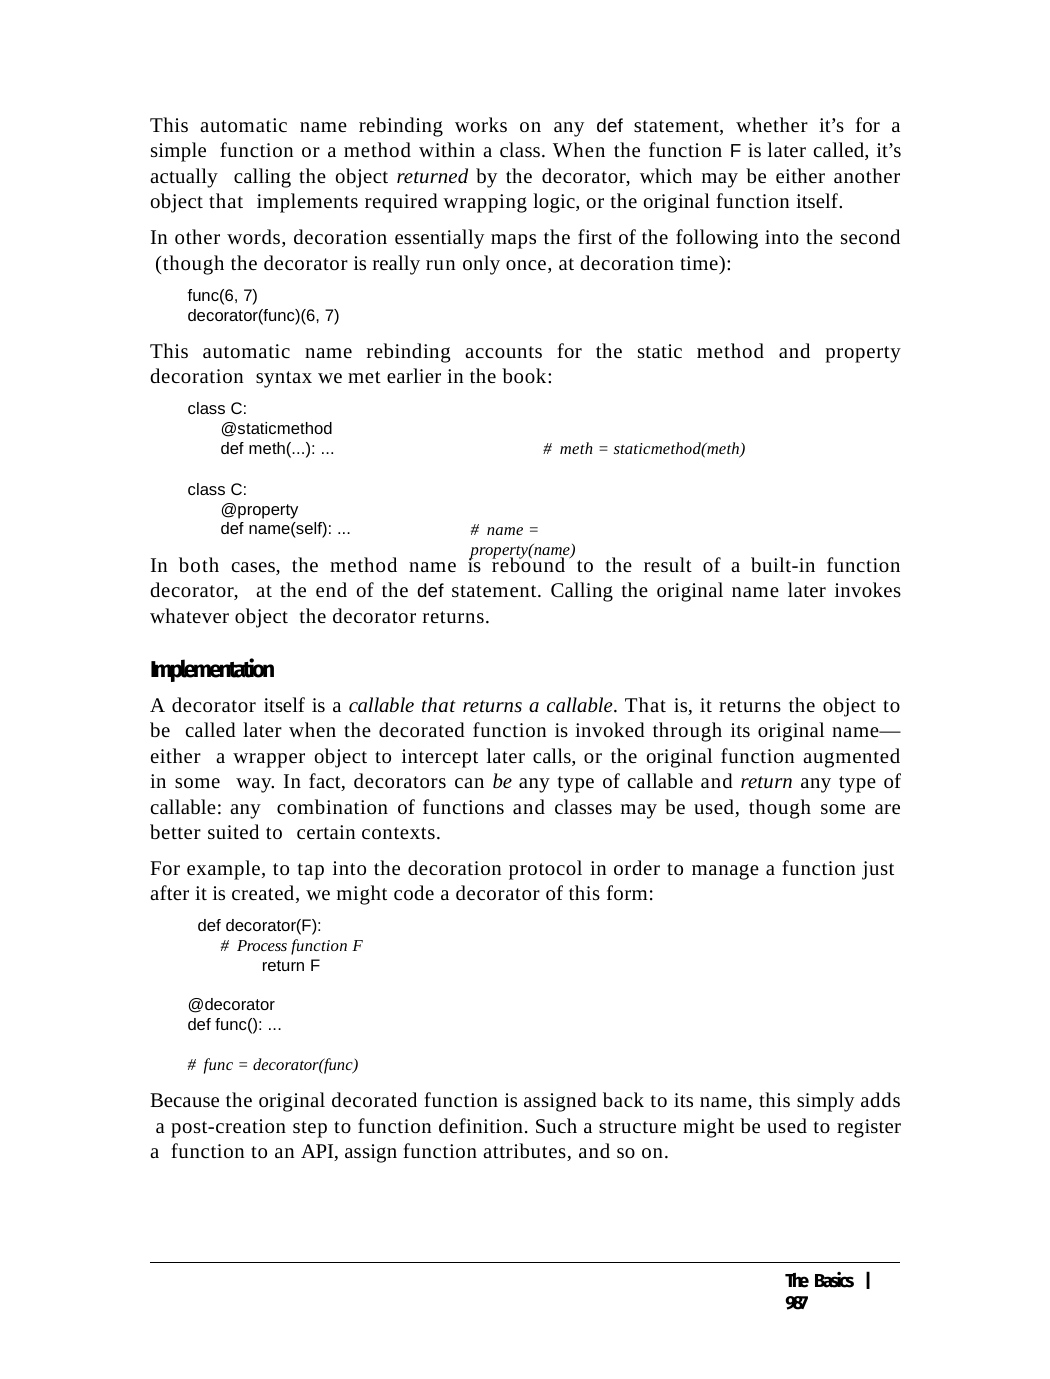

This automatic name rebinding works on any def statement, whether it’s for a simple  function or a method within a class. When the function F is later called, it’s actually  calling the object returned by the decorator, which may be either another object that  implements required wrapping logic, or the original function itself.
In other words, decoration essentially maps the first of the following into the second  (though the decorator is really run only once, at decoration time):
func(6, 7)
decorator(func)(6, 7)
This automatic name rebinding accounts for the static method and property decoration  syntax we met earlier in the book:
class C:
@staticmethod
def meth(...): ...	# meth = staticmethod(meth)
class C:
@property
def name(self): ...
# name = property(name)
In both cases, the method name is rebound to the result of a built-in function decorator,  at the end of the def statement. Calling the original name later invokes whatever object  the decorator returns.

Implementation
A decorator itself is a callable that returns a callable. That is, it returns the object to be  called later when the decorated function is invoked through its original name—either  a wrapper object to intercept later calls, or the original function augmented in some  way. In fact, decorators can be any type of callable and return any type of callable: any  combination of functions and classes may be used, though some are better suited to  certain contexts.
For example, to tap into the decoration protocol in order to manage a function just  after it is created, we might code a decorator of this form:
def decorator(F):
# Process function F
return F

@decorator
def func(): ...	# func = decorator(func)
Because the original decorated function is assigned back to its name, this simply adds  a post-creation step to function definition. Such a structure might be used to register a  function to an API, assign function attributes, and so on.

The Basics  |  987